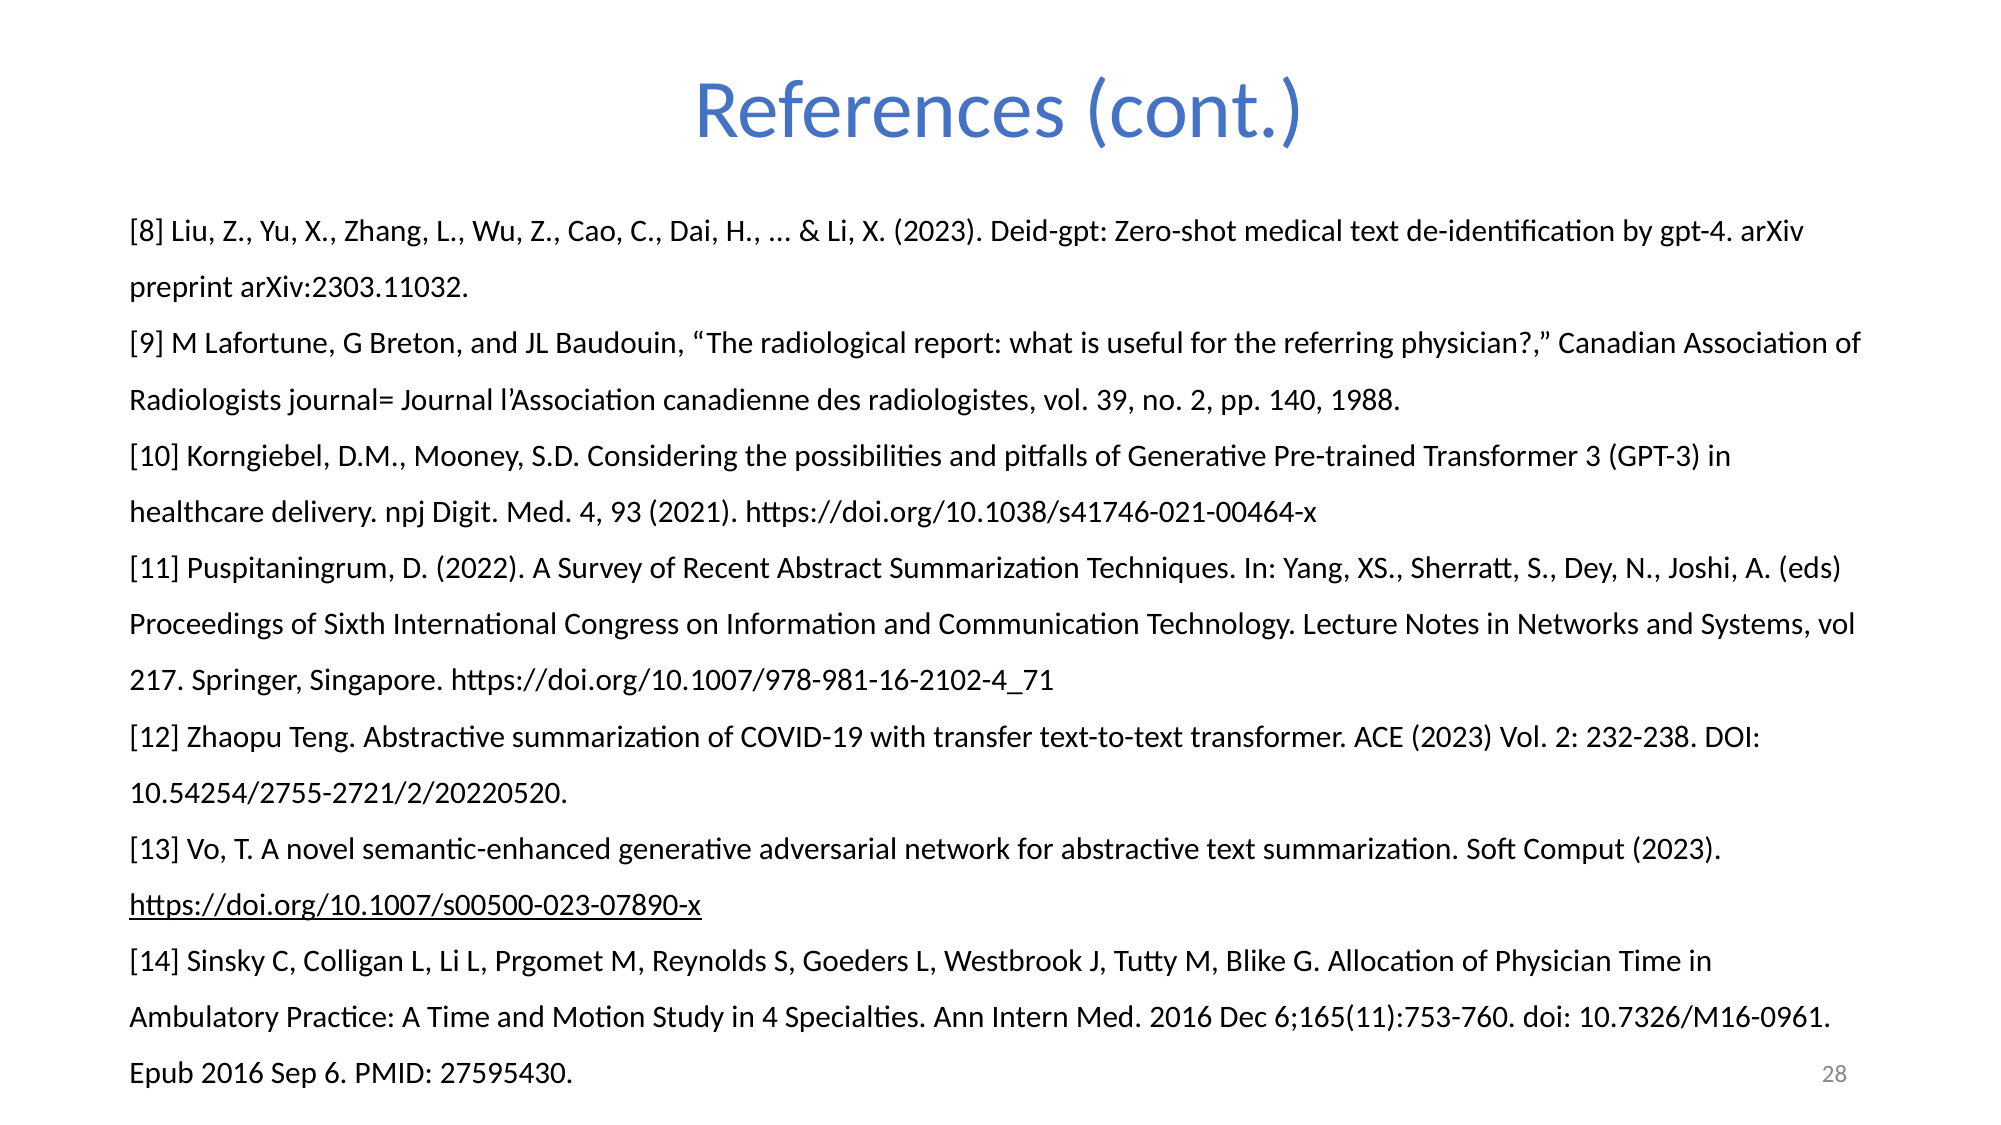

References (cont.)
[8] Liu, Z., Yu, X., Zhang, L., Wu, Z., Cao, C., Dai, H., ... & Li, X. (2023). Deid-gpt: Zero-shot medical text de-identification by gpt-4. arXiv preprint arXiv:2303.11032.
[9] M Lafortune, G Breton, and JL Baudouin, “The radiological report: what is useful for the referring physician?,” Canadian Association of Radiologists journal= Journal l’Association canadienne des radiologistes, vol. 39, no. 2, pp. 140, 1988.
[10] Korngiebel, D.M., Mooney, S.D. Considering the possibilities and pitfalls of Generative Pre-trained Transformer 3 (GPT-3) in healthcare delivery. npj Digit. Med. 4, 93 (2021). https://doi.org/10.1038/s41746-021-00464-x
[11] Puspitaningrum, D. (2022). A Survey of Recent Abstract Summarization Techniques. In: Yang, XS., Sherratt, S., Dey, N., Joshi, A. (eds) Proceedings of Sixth International Congress on Information and Communication Technology. Lecture Notes in Networks and Systems, vol 217. Springer, Singapore. https://doi.org/10.1007/978-981-16-2102-4_71
[12] Zhaopu Teng. Abstractive summarization of COVID-19 with transfer text-to-text transformer. ACE (2023) Vol. 2: 232-238. DOI: 10.54254/2755-2721/2/20220520.
[13] Vo, T. A novel semantic-enhanced generative adversarial network for abstractive text summarization. Soft Comput (2023). https://doi.org/10.1007/s00500-023-07890-x
[14] Sinsky C, Colligan L, Li L, Prgomet M, Reynolds S, Goeders L, Westbrook J, Tutty M, Blike G. Allocation of Physician Time in Ambulatory Practice: A Time and Motion Study in 4 Specialties. Ann Intern Med. 2016 Dec 6;165(11):753-760. doi: 10.7326/M16-0961. Epub 2016 Sep 6. PMID: 27595430.
28